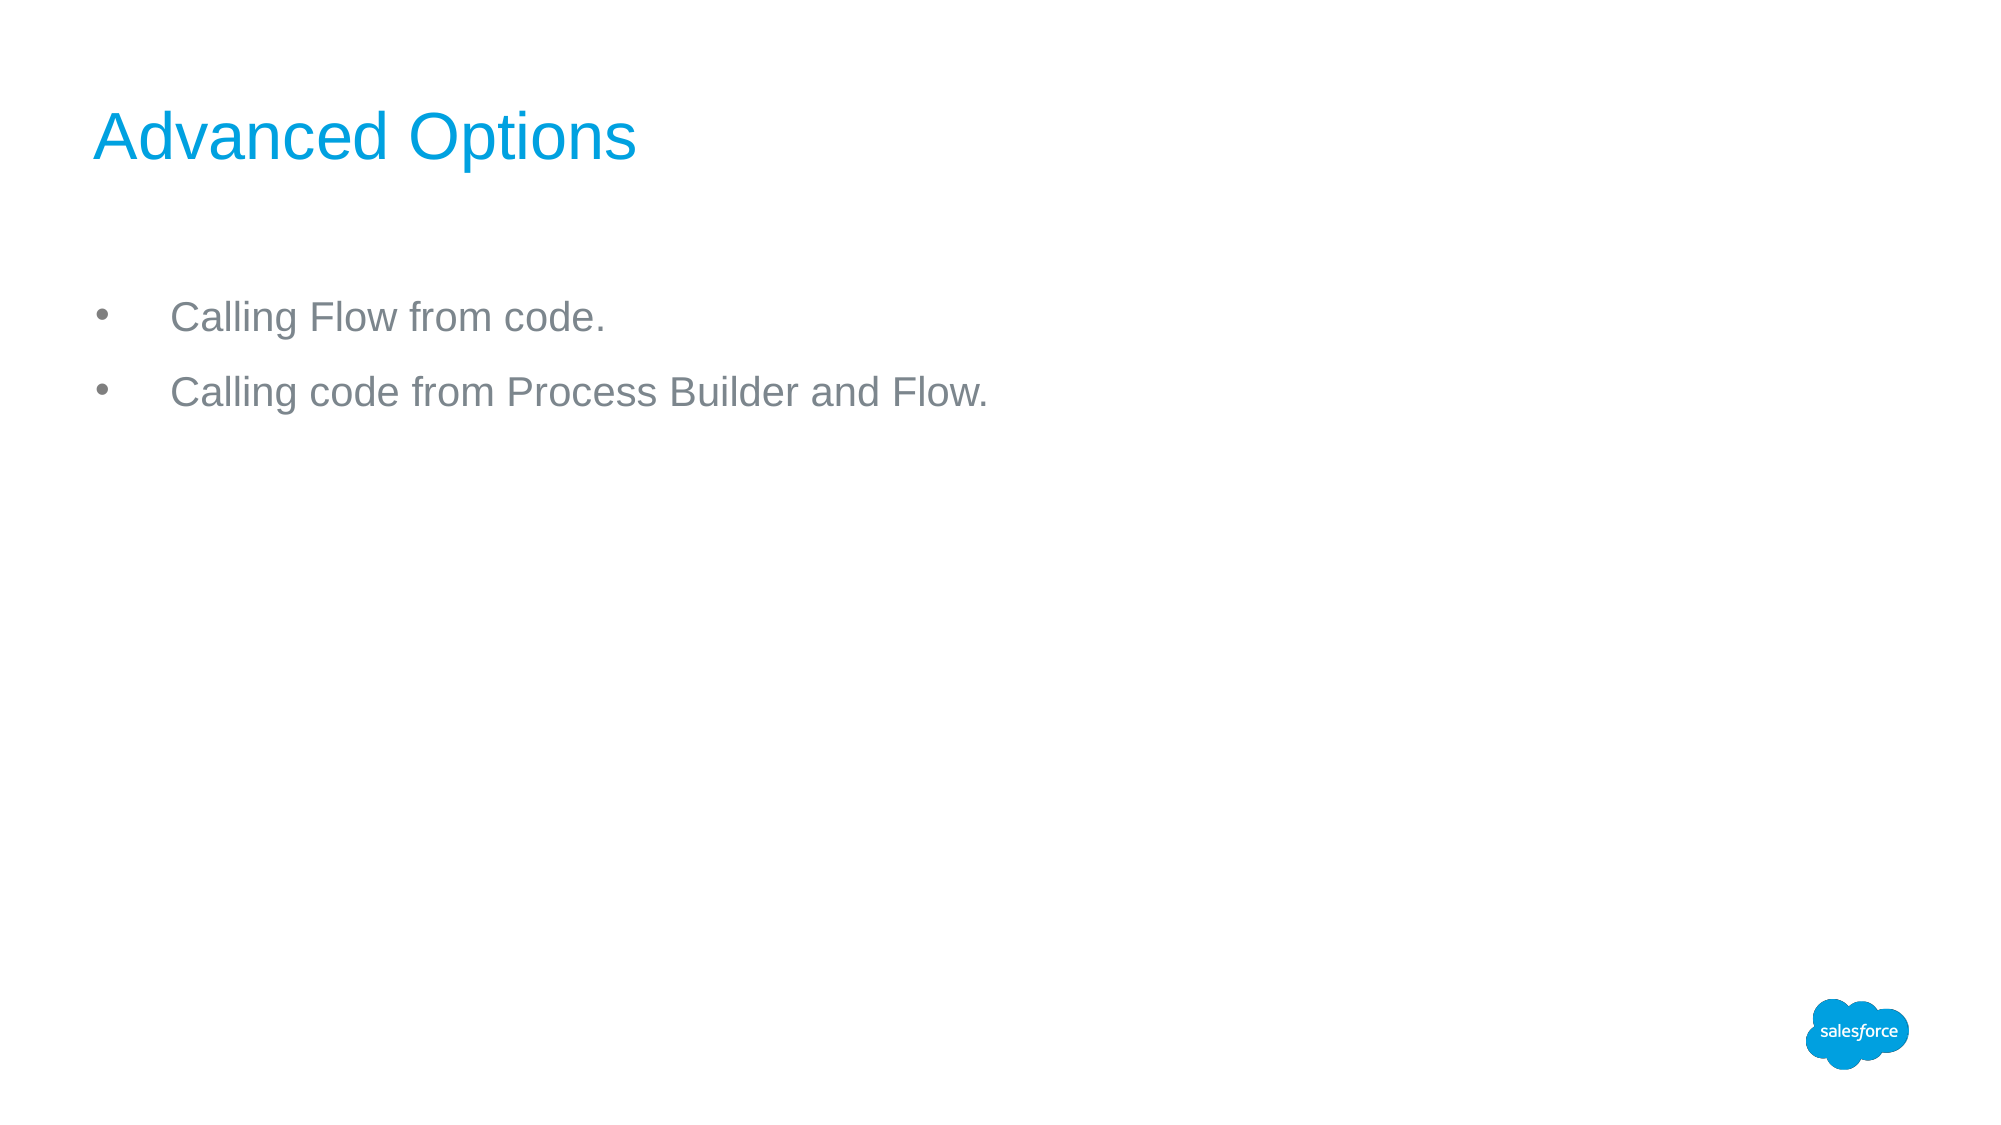

# Advanced Options

Calling Flow from code.
Calling code from Process Builder and Flow.